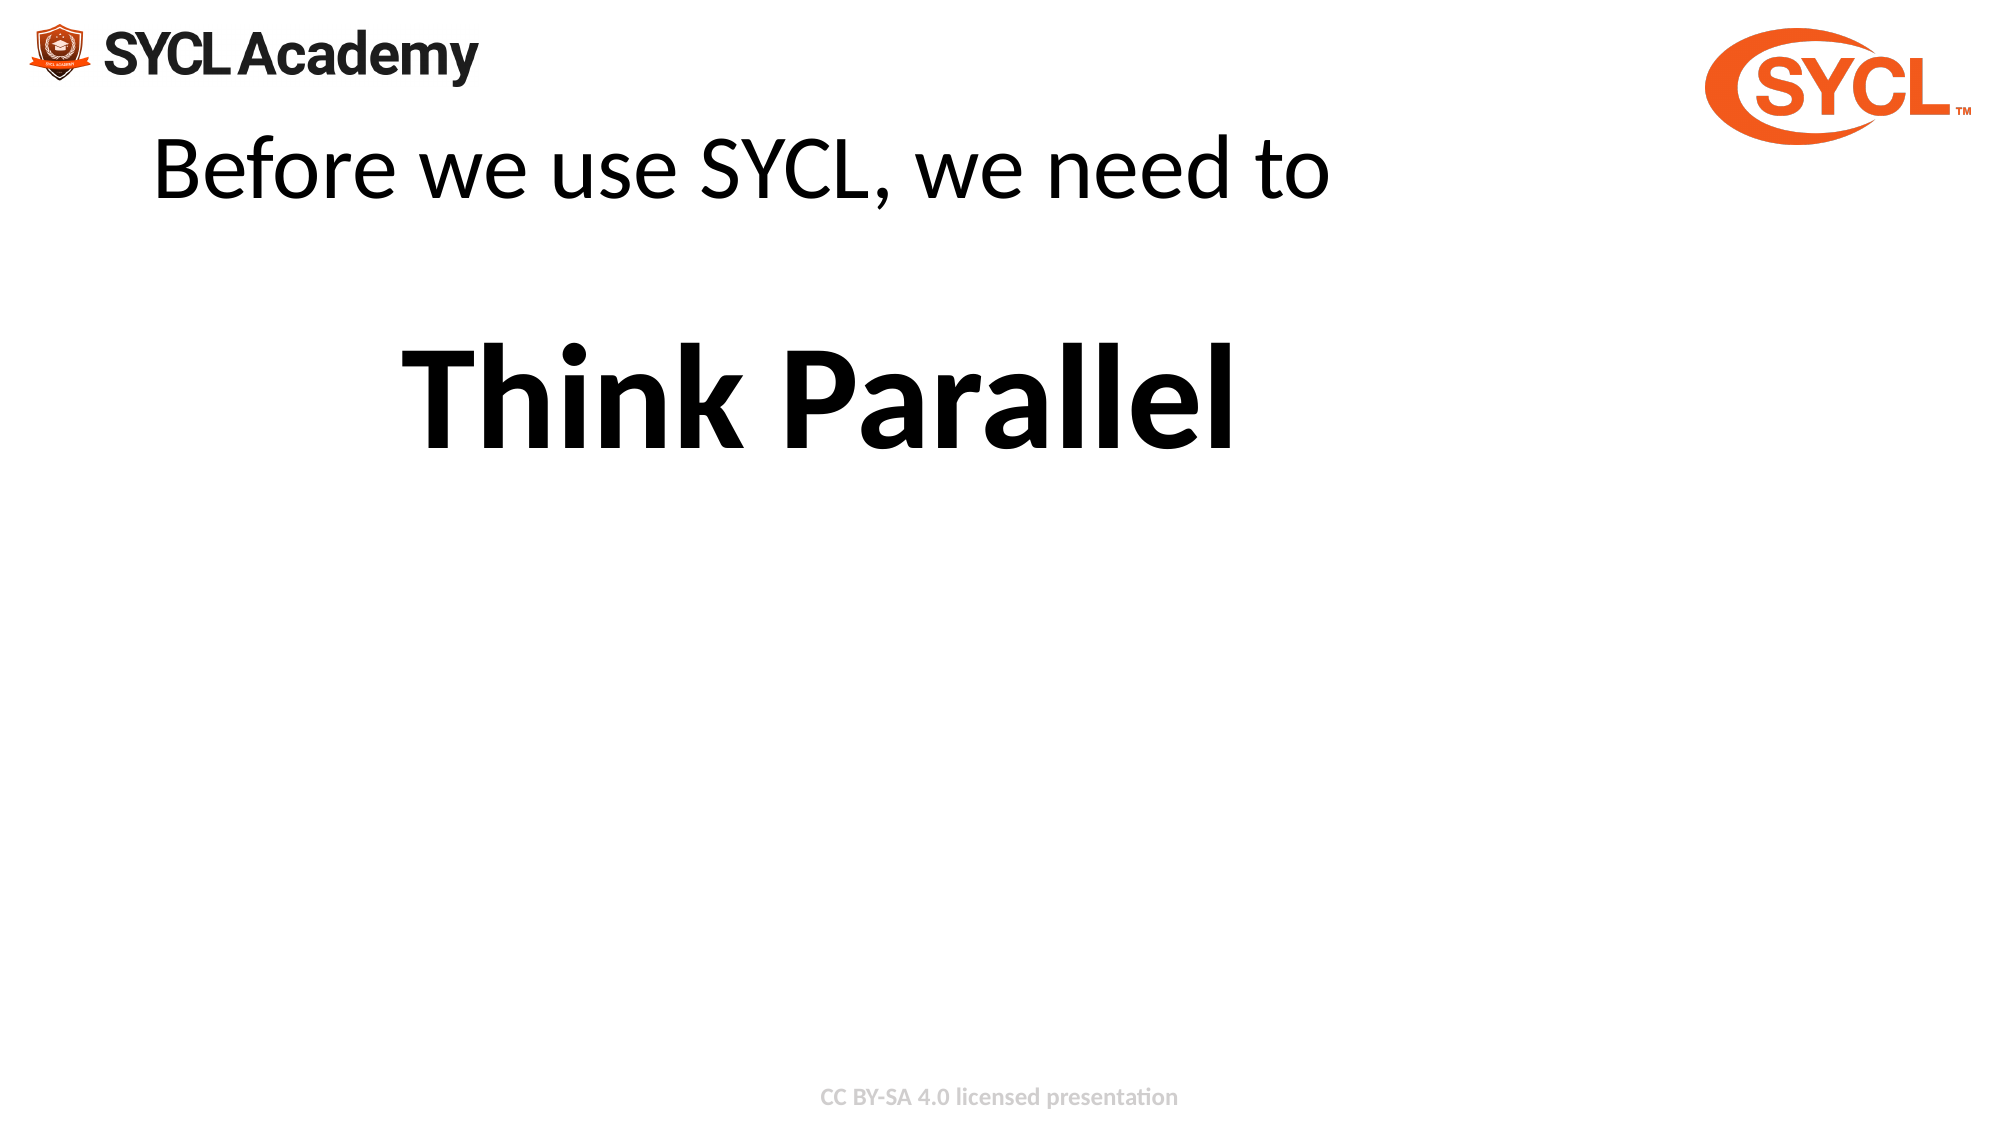

# Before we use SYCL, we need to
Think Parallel